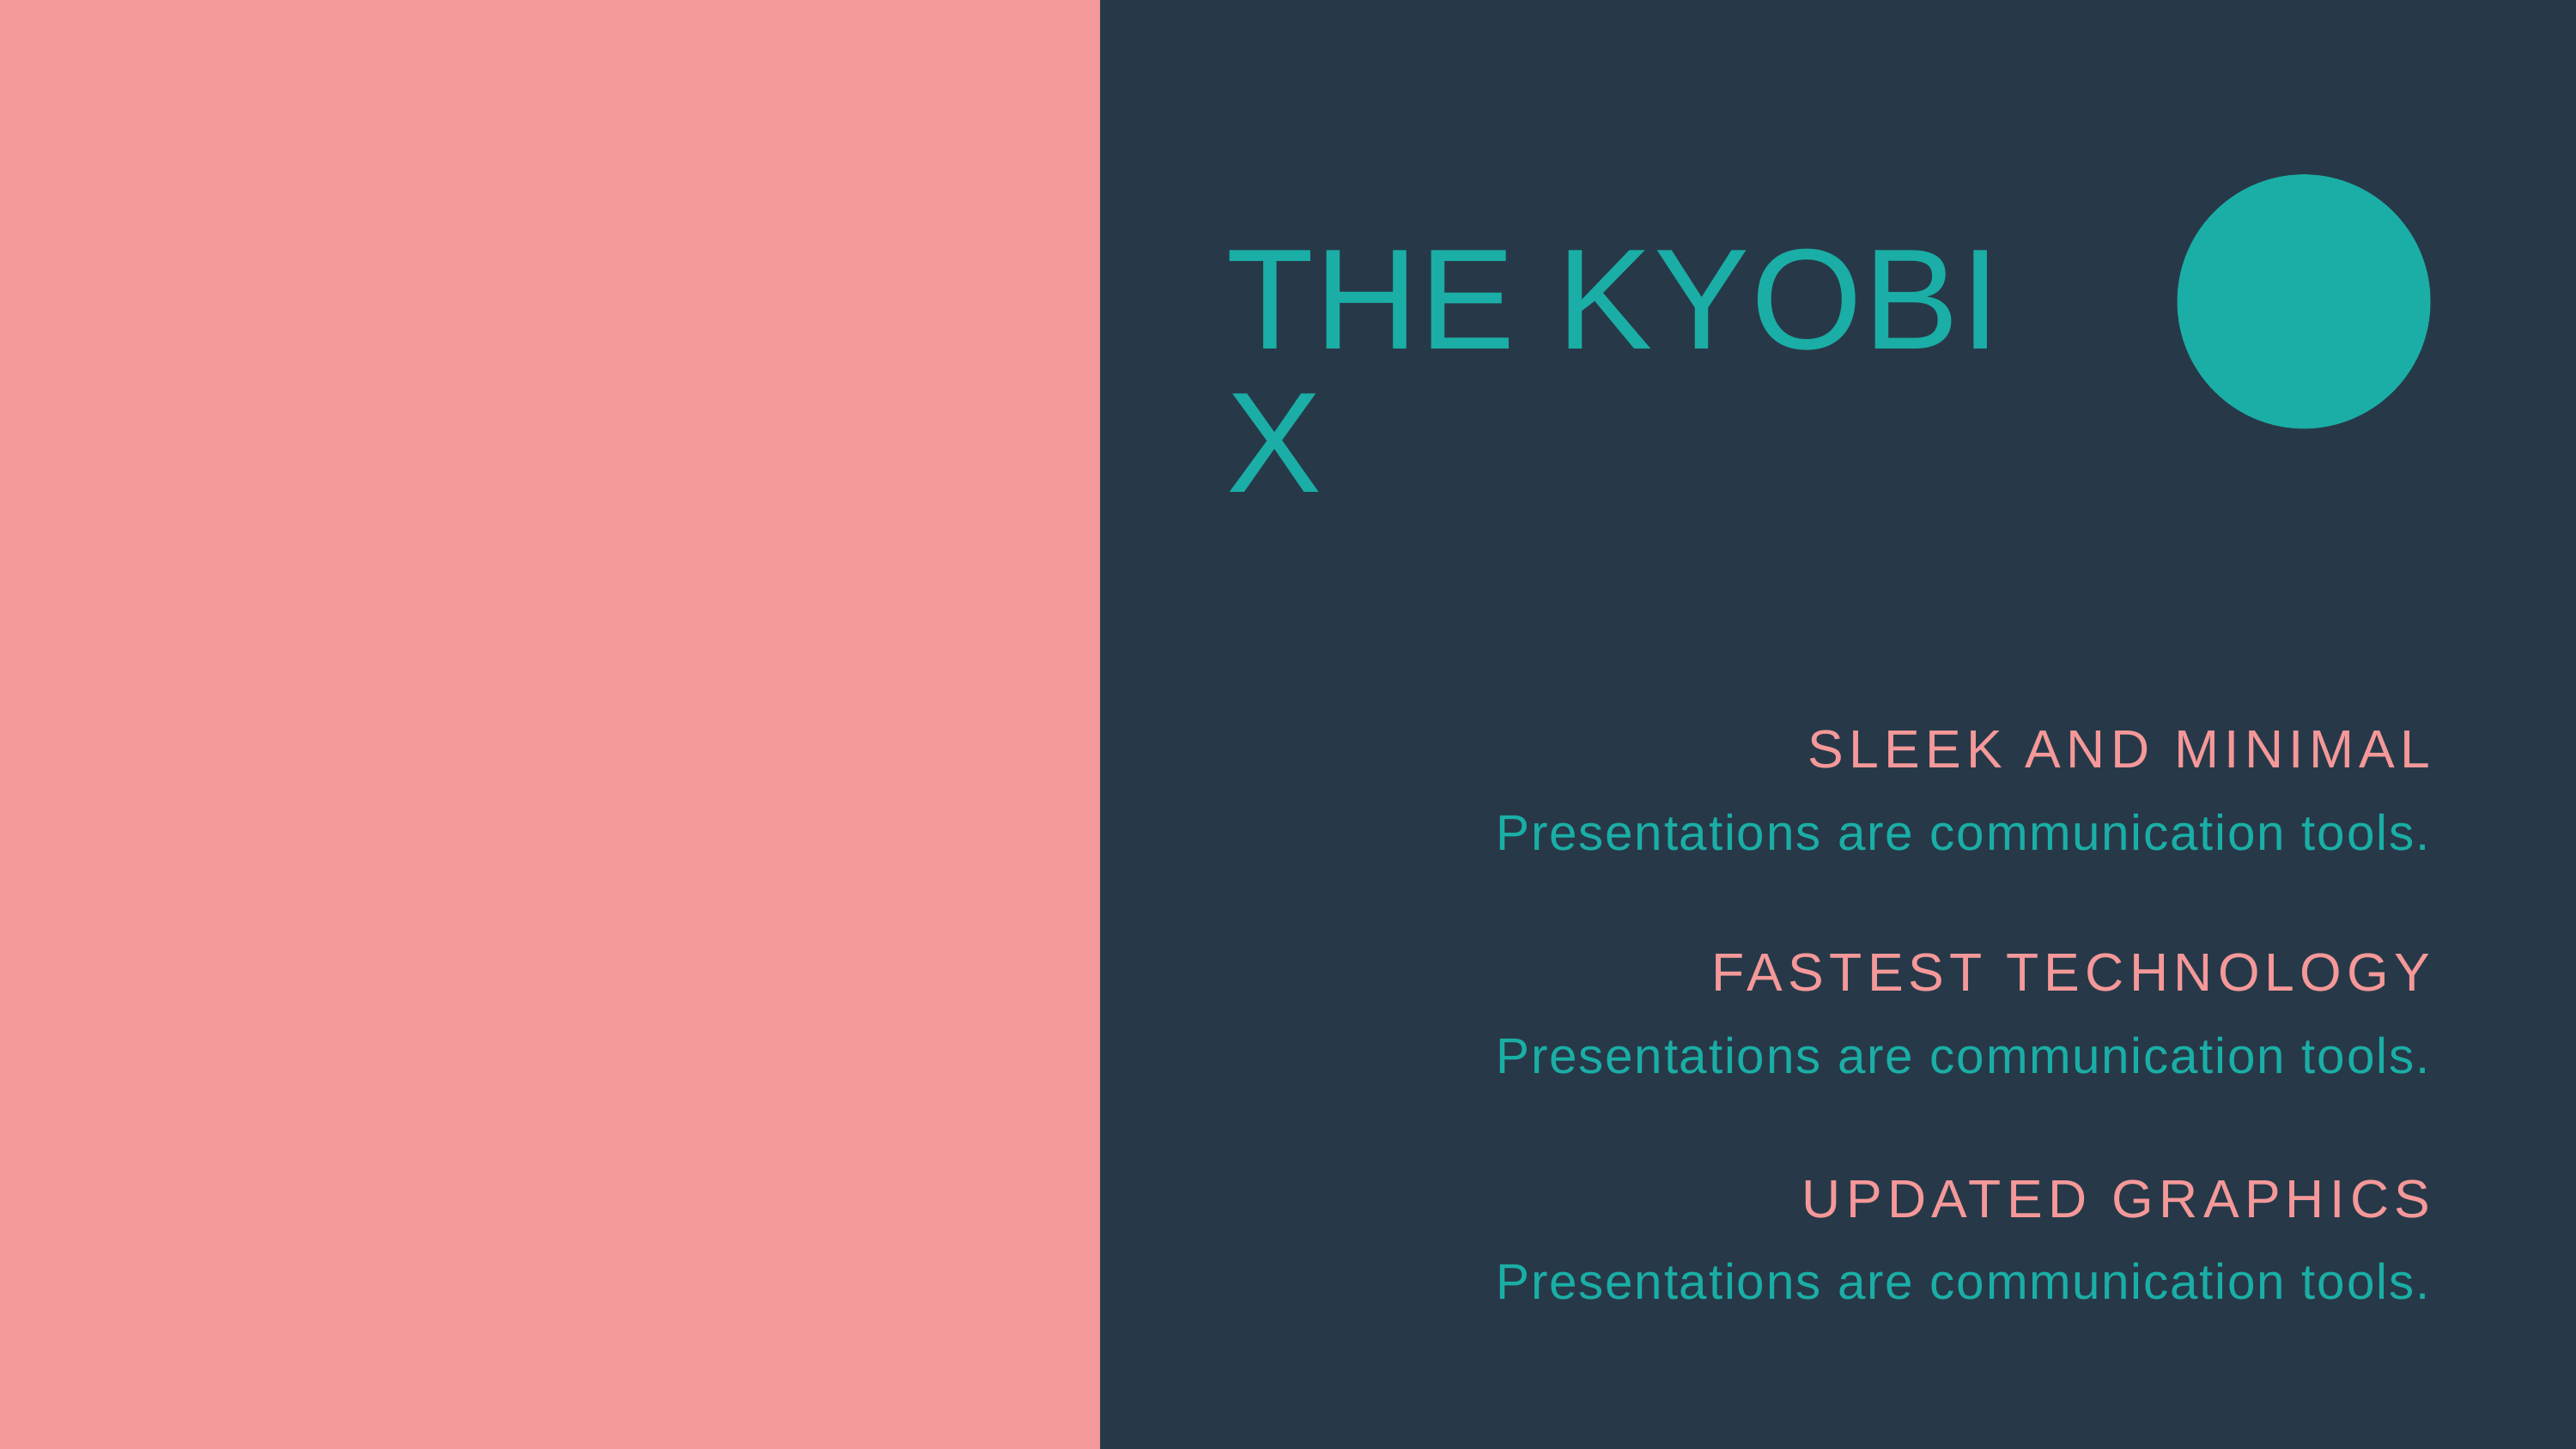

THE KYOBI X
SLEEK AND MINIMAL
Presentations are communication tools.
FASTEST TECHNOLOGY
Presentations are communication tools.
UPDATED GRAPHICS
Presentations are communication tools.